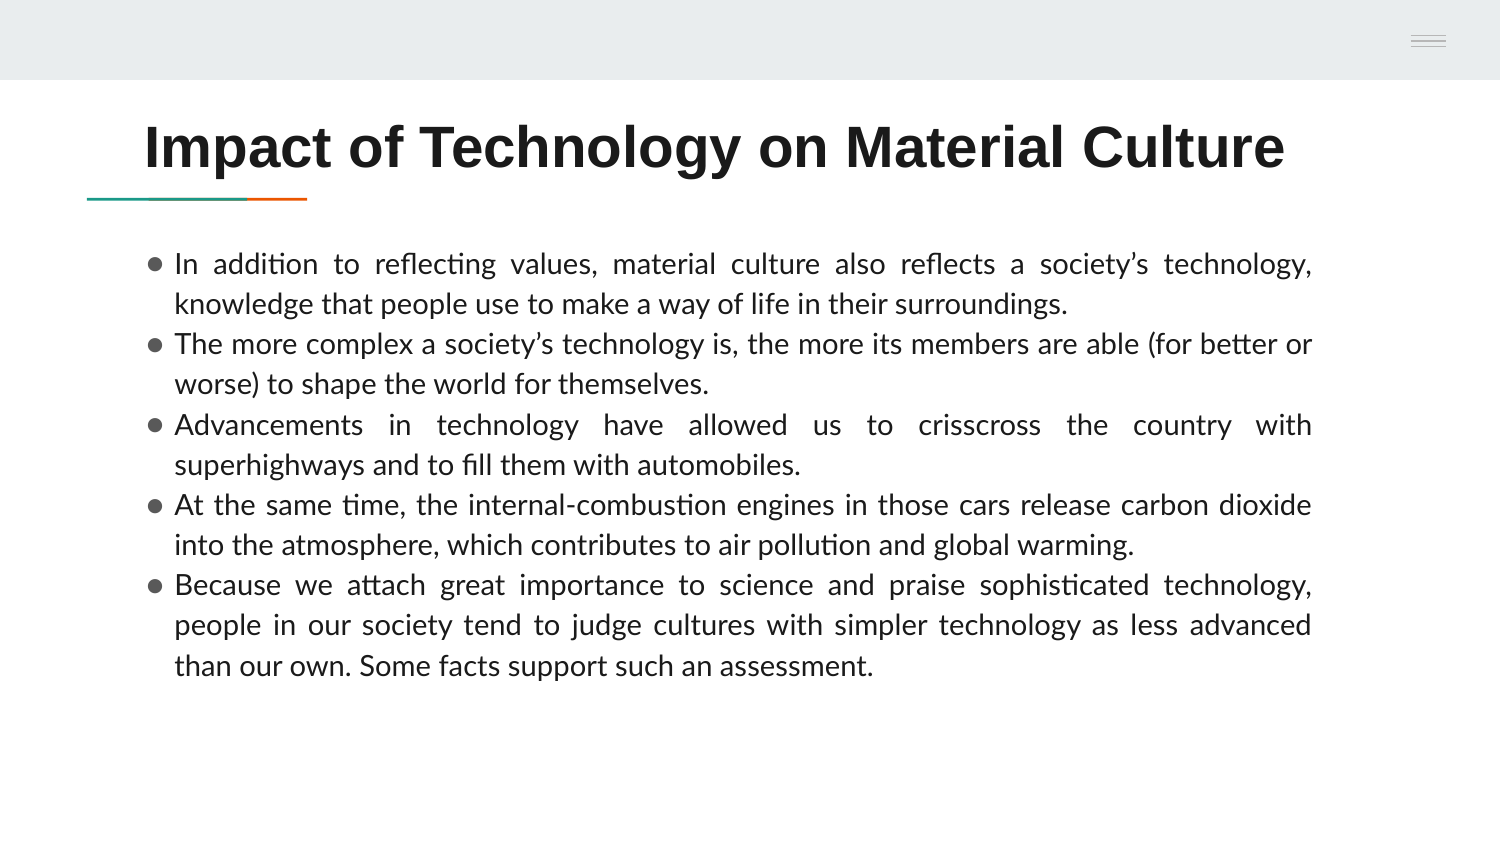

# Impact of Technology on Material Culture
In addition to reflecting values, material culture also reflects a society’s technology, knowledge that people use to make a way of life in their surroundings.
The more complex a society’s technology is, the more its members are able (for better or worse) to shape the world for themselves.
Advancements in technology have allowed us to crisscross the country with superhighways and to fill them with automobiles.
At the same time, the internal-combustion engines in those cars release carbon dioxide into the atmosphere, which contributes to air pollution and global warming.
Because we attach great importance to science and praise sophisticated technology, people in our society tend to judge cultures with simpler technology as less advanced than our own. Some facts support such an assessment.